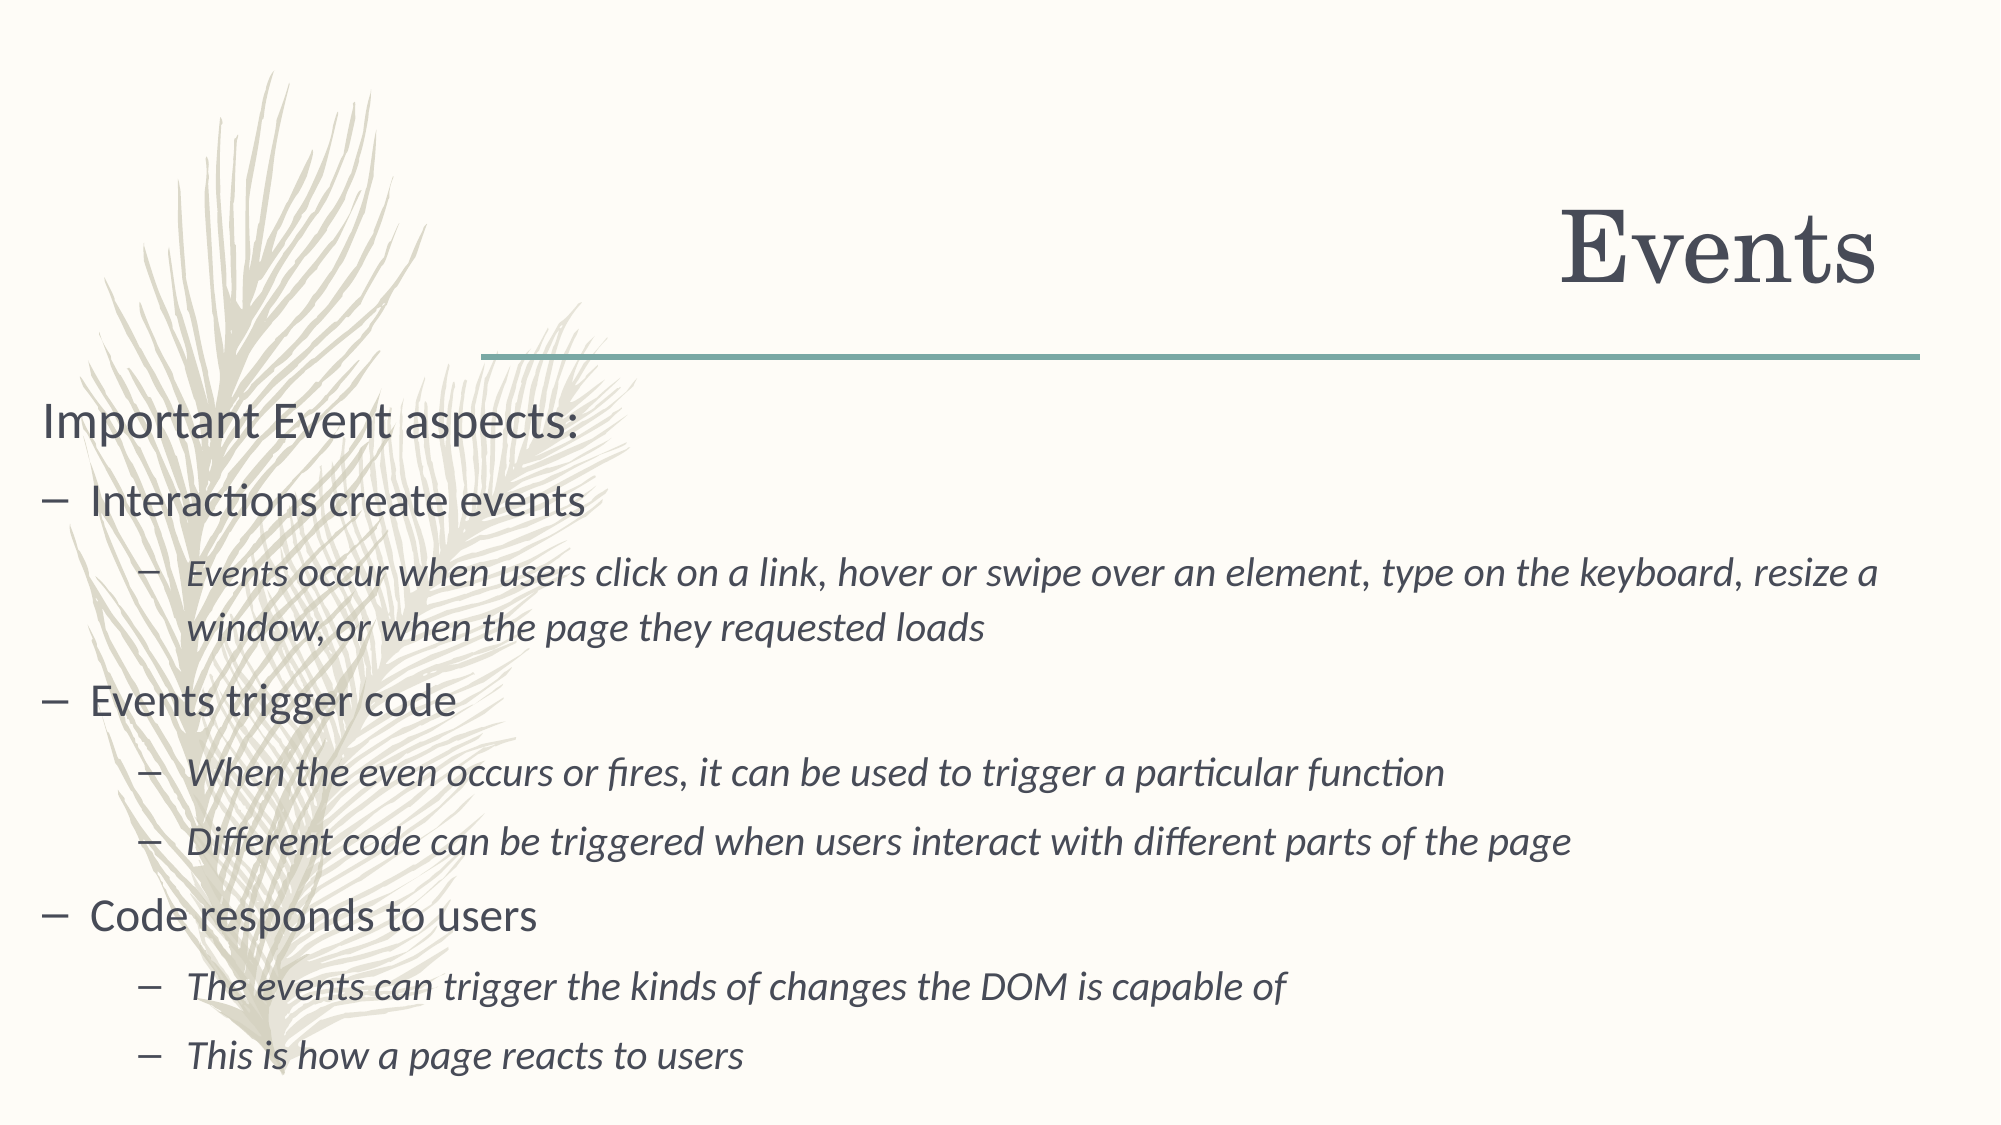

# Events
Important Event aspects:
Interactions create events
Events occur when users click on a link, hover or swipe over an element, type on the keyboard, resize a window, or when the page they requested loads
Events trigger code
When the even occurs or fires, it can be used to trigger a particular function
Different code can be triggered when users interact with different parts of the page
Code responds to users
The events can trigger the kinds of changes the DOM is capable of
This is how a page reacts to users